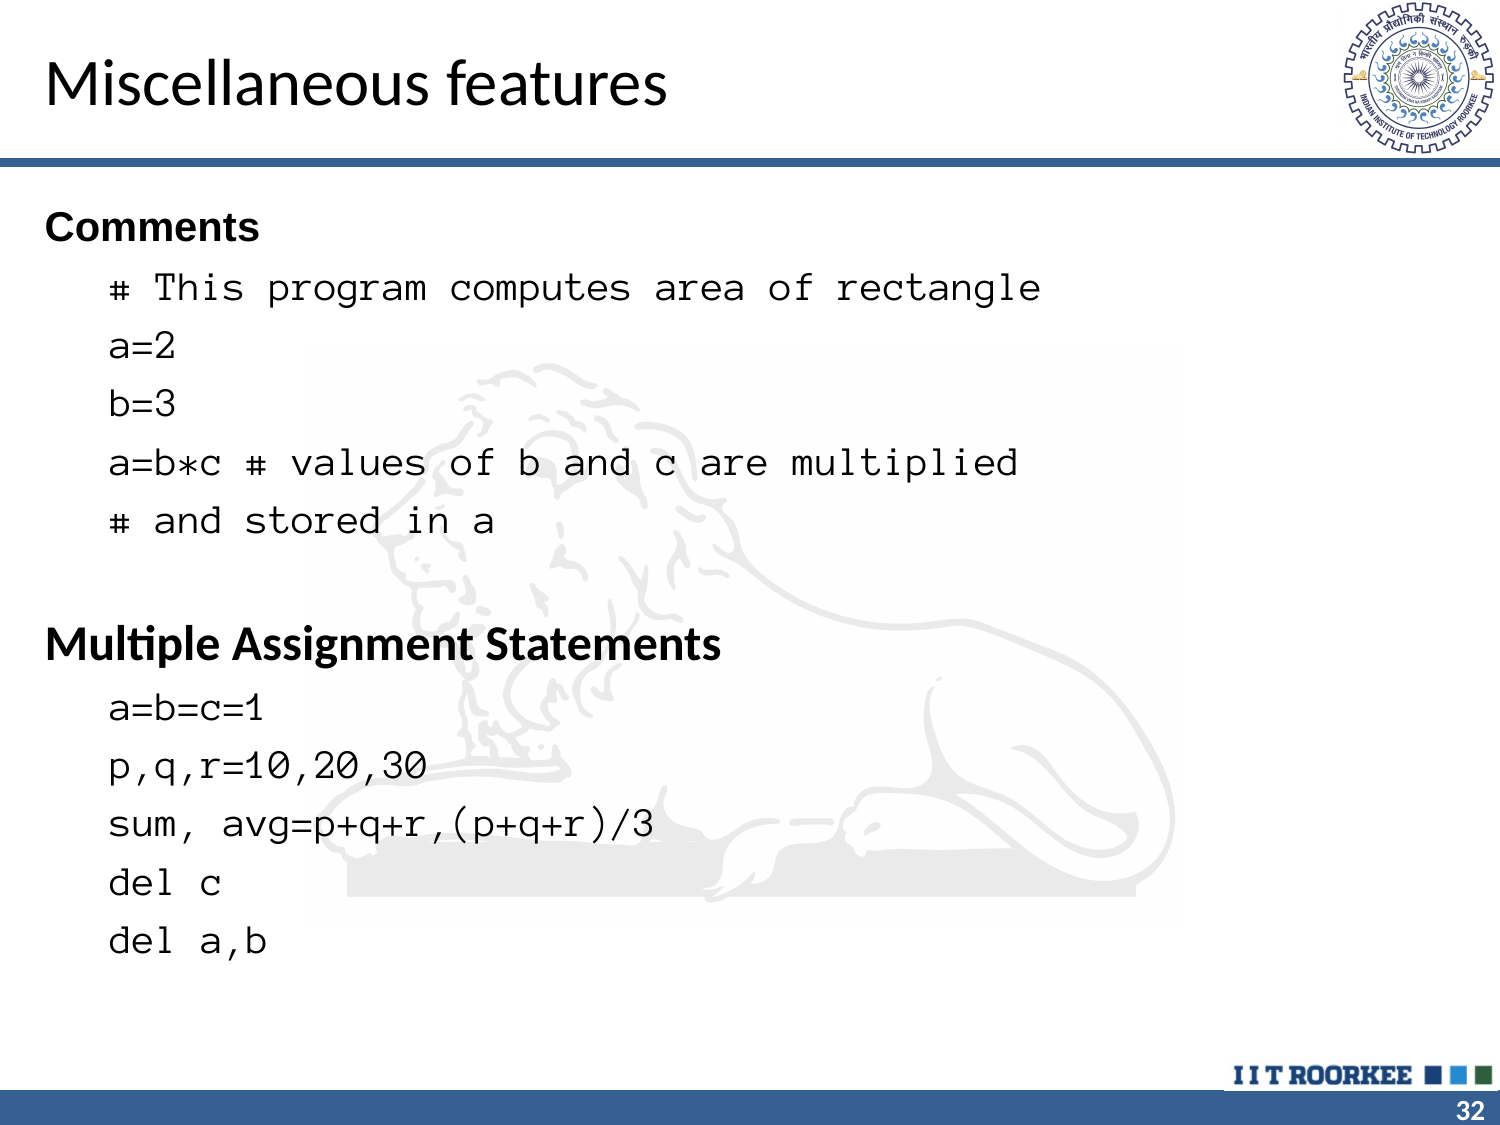

# Miscellaneous features
Comments
# This program computes area of rectangle
a=2
b=3
a=b*c # values of b and c are multiplied
# and stored in a

Multiple Assignment Statements
a=b=c=1
p,q,r=10,20,30
sum, avg=p+q+r,(p+q+r)/3
del c
del a,b